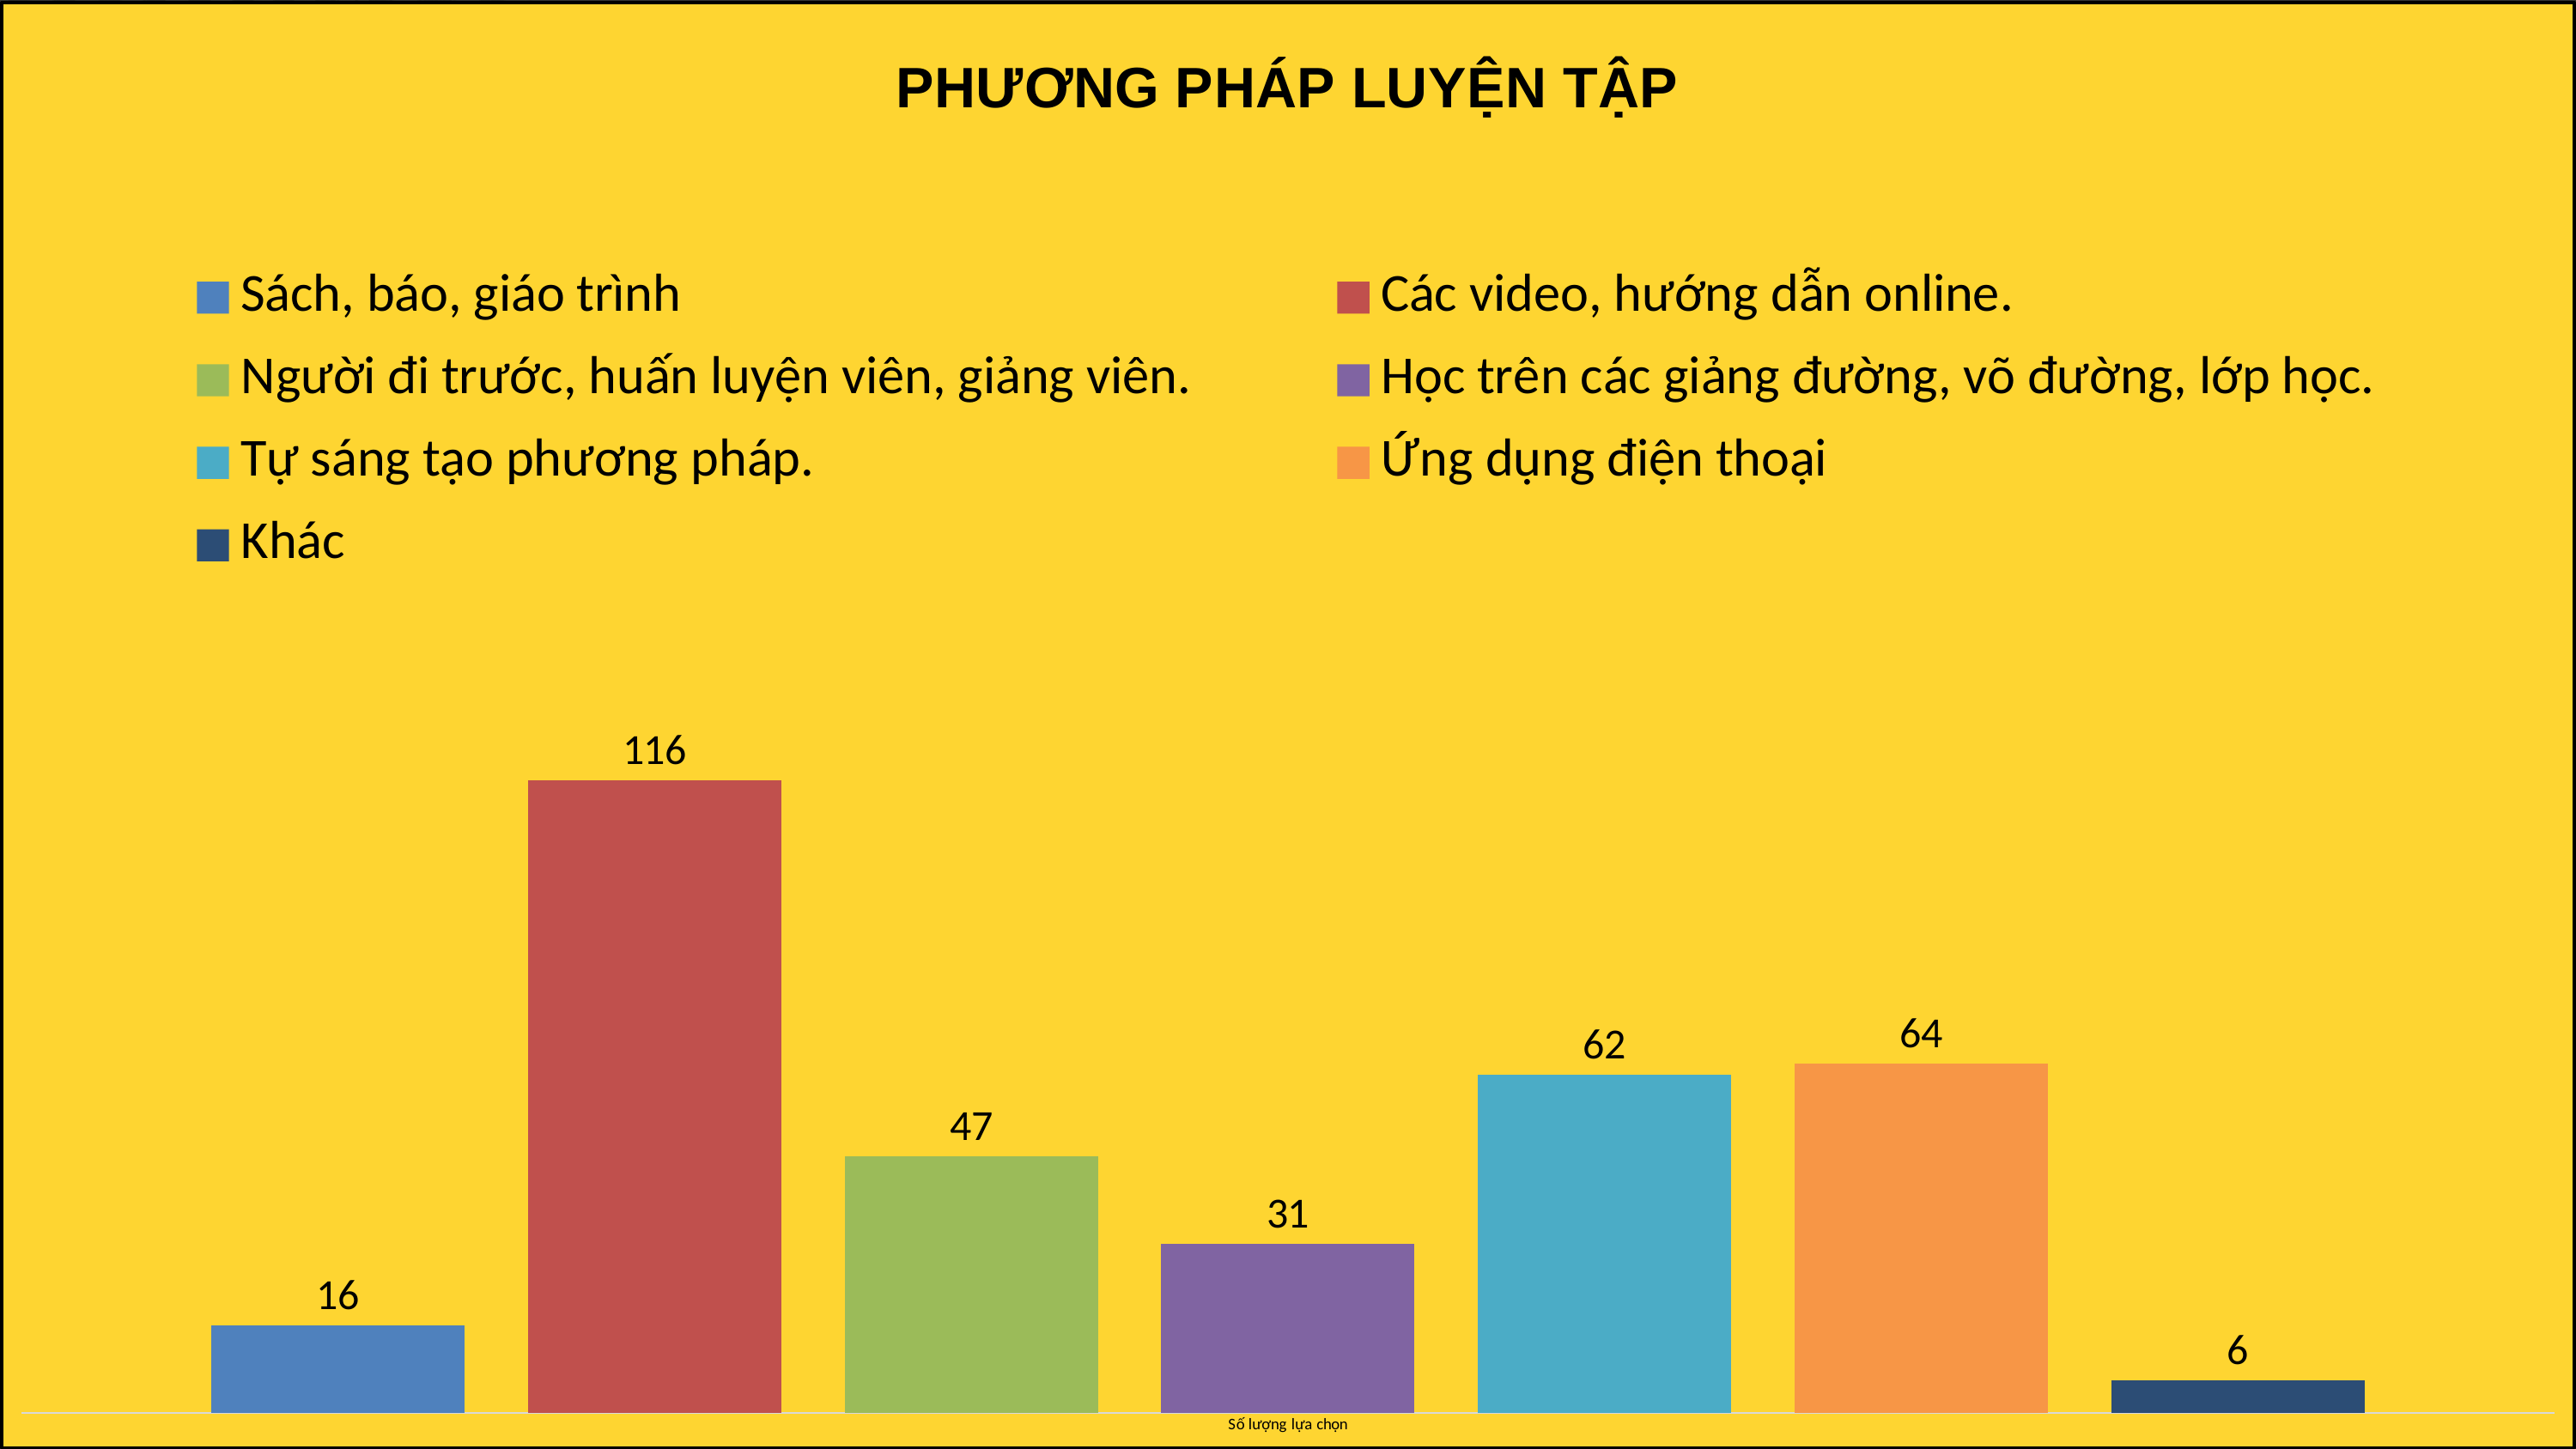

### Chart: PHƯƠNG PHÁP LUYỆN TẬP

| Category | Sách, báo, giáo trình | Các video, hướng dẫn online. | Người đi trước, huấn luyện viên, giảng viên. | Học trên các giảng đường, võ đường, lớp học. | Tự sáng tạo phương pháp. | Ứng dụng điện thoại | Khác |
|---|---|---|---|---|---|---|---|
| Số lượng lựa chọn | 16.0 | 116.0 | 47.0 | 31.0 | 62.0 | 64.0 | 6.0 |